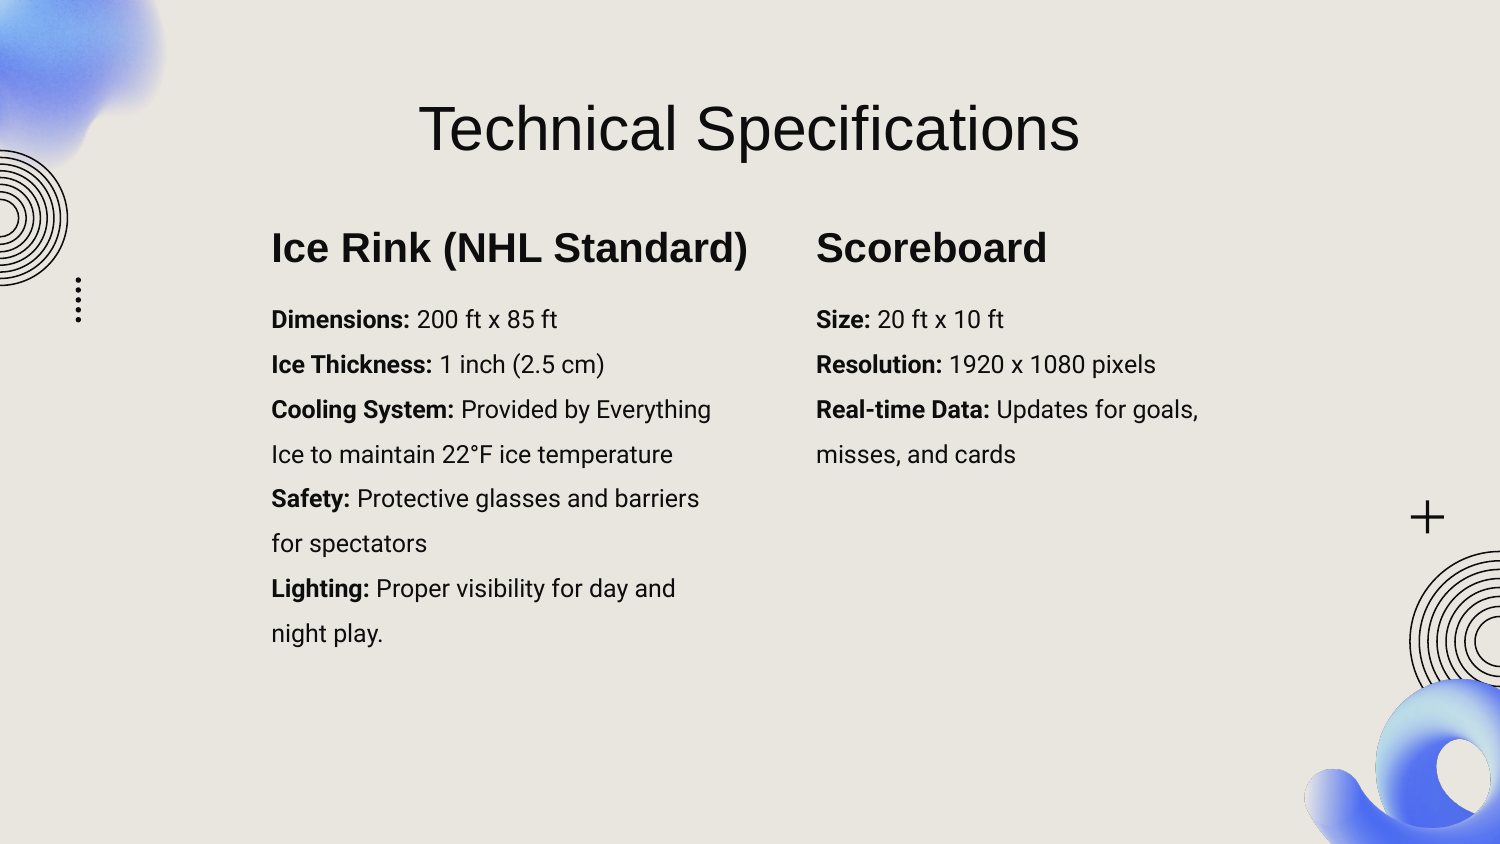

# Technical Specifications
Ice Rink (NHL Standard)
Scoreboard
Dimensions: 200 ft x 85 ft
Ice Thickness: 1 inch (2.5 cm)
Cooling System: Provided by Everything Ice to maintain 22°F ice temperature
Safety: Protective glasses and barriers for spectators
Lighting: Proper visibility for day and night play.
Size: 20 ft x 10 ft
Resolution: 1920 x 1080 pixels
Real-time Data: Updates for goals, misses, and cards